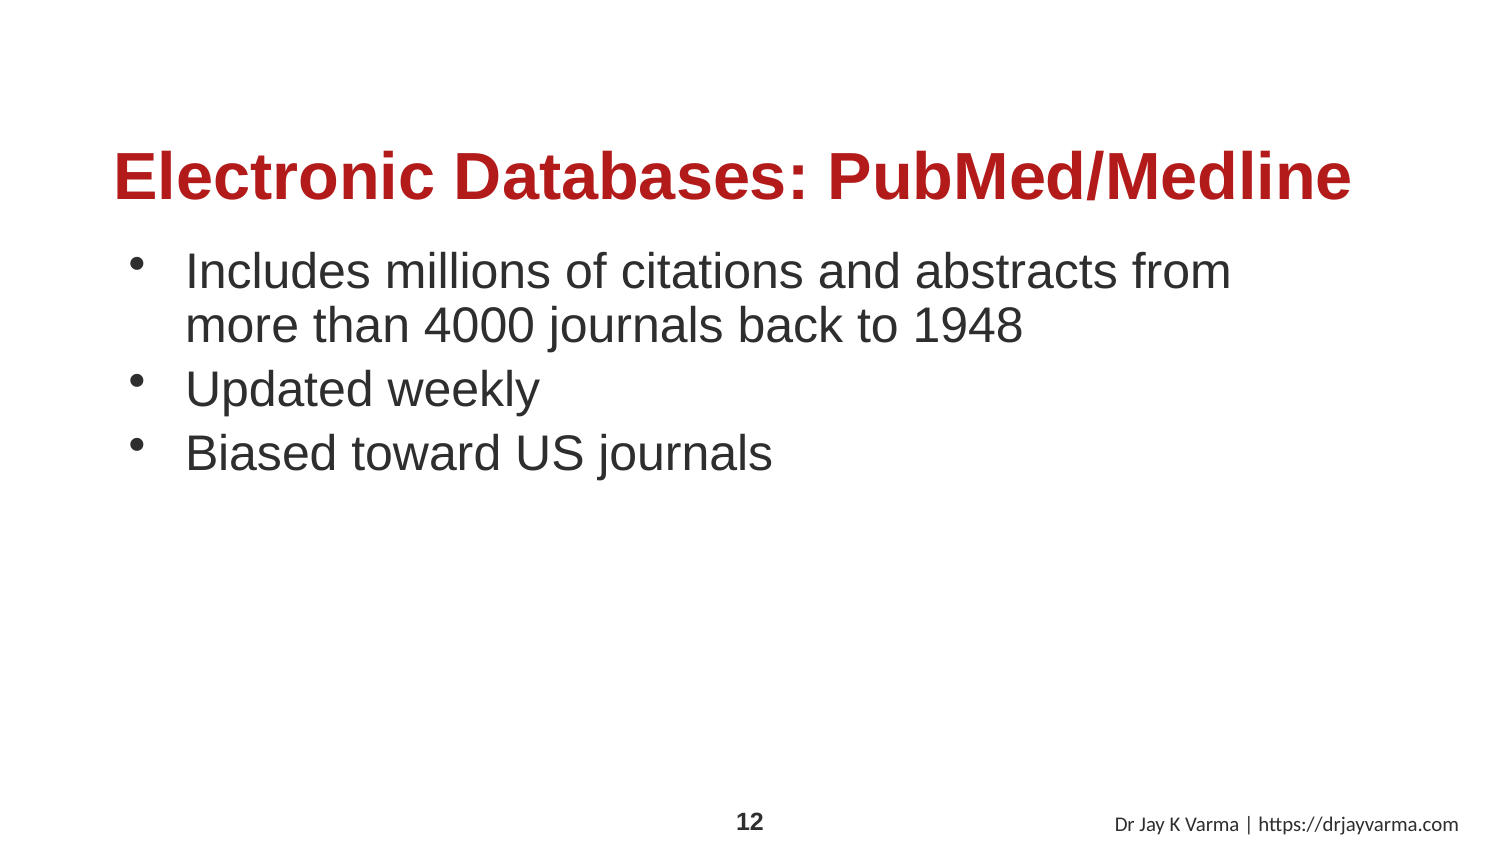

# Electronic Databases: PubMed/Medline
Includes millions of citations and abstracts from more than 4000 journals back to 1948
Updated weekly
Biased toward US journals

Dr Jay K Varma | https://drjayvarma.com